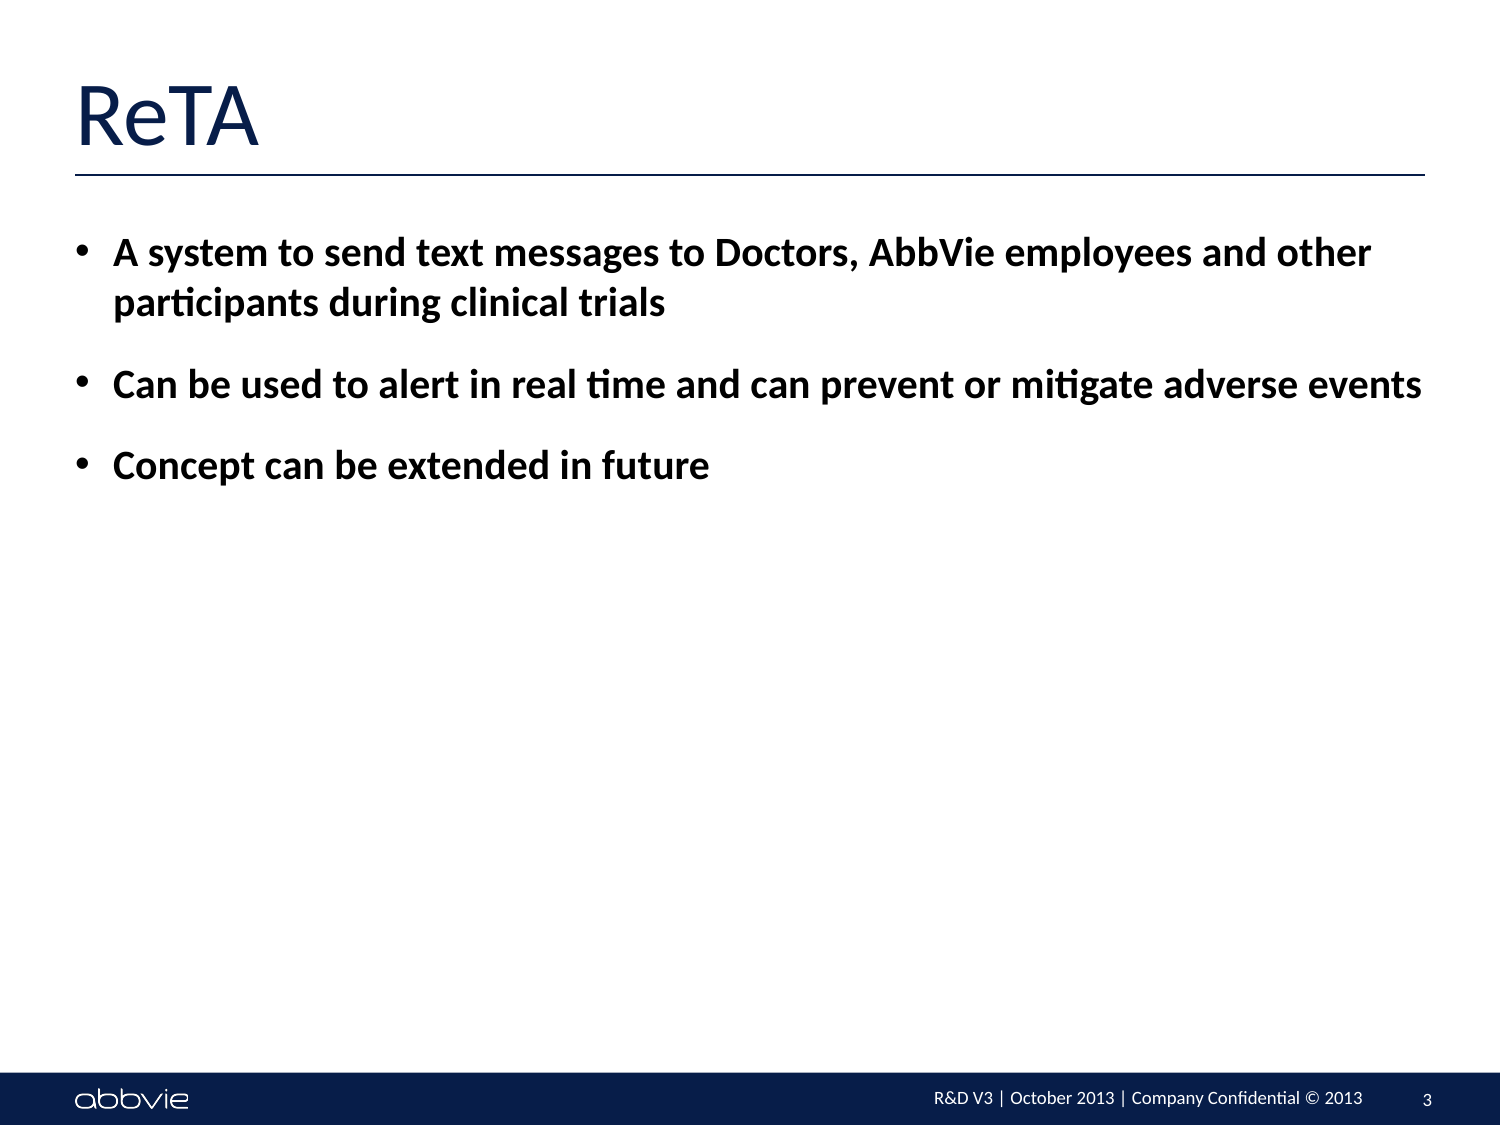

# ReTA
A system to send text messages to Doctors, AbbVie employees and other participants during clinical trials
Can be used to alert in real time and can prevent or mitigate adverse events
Concept can be extended in future
3